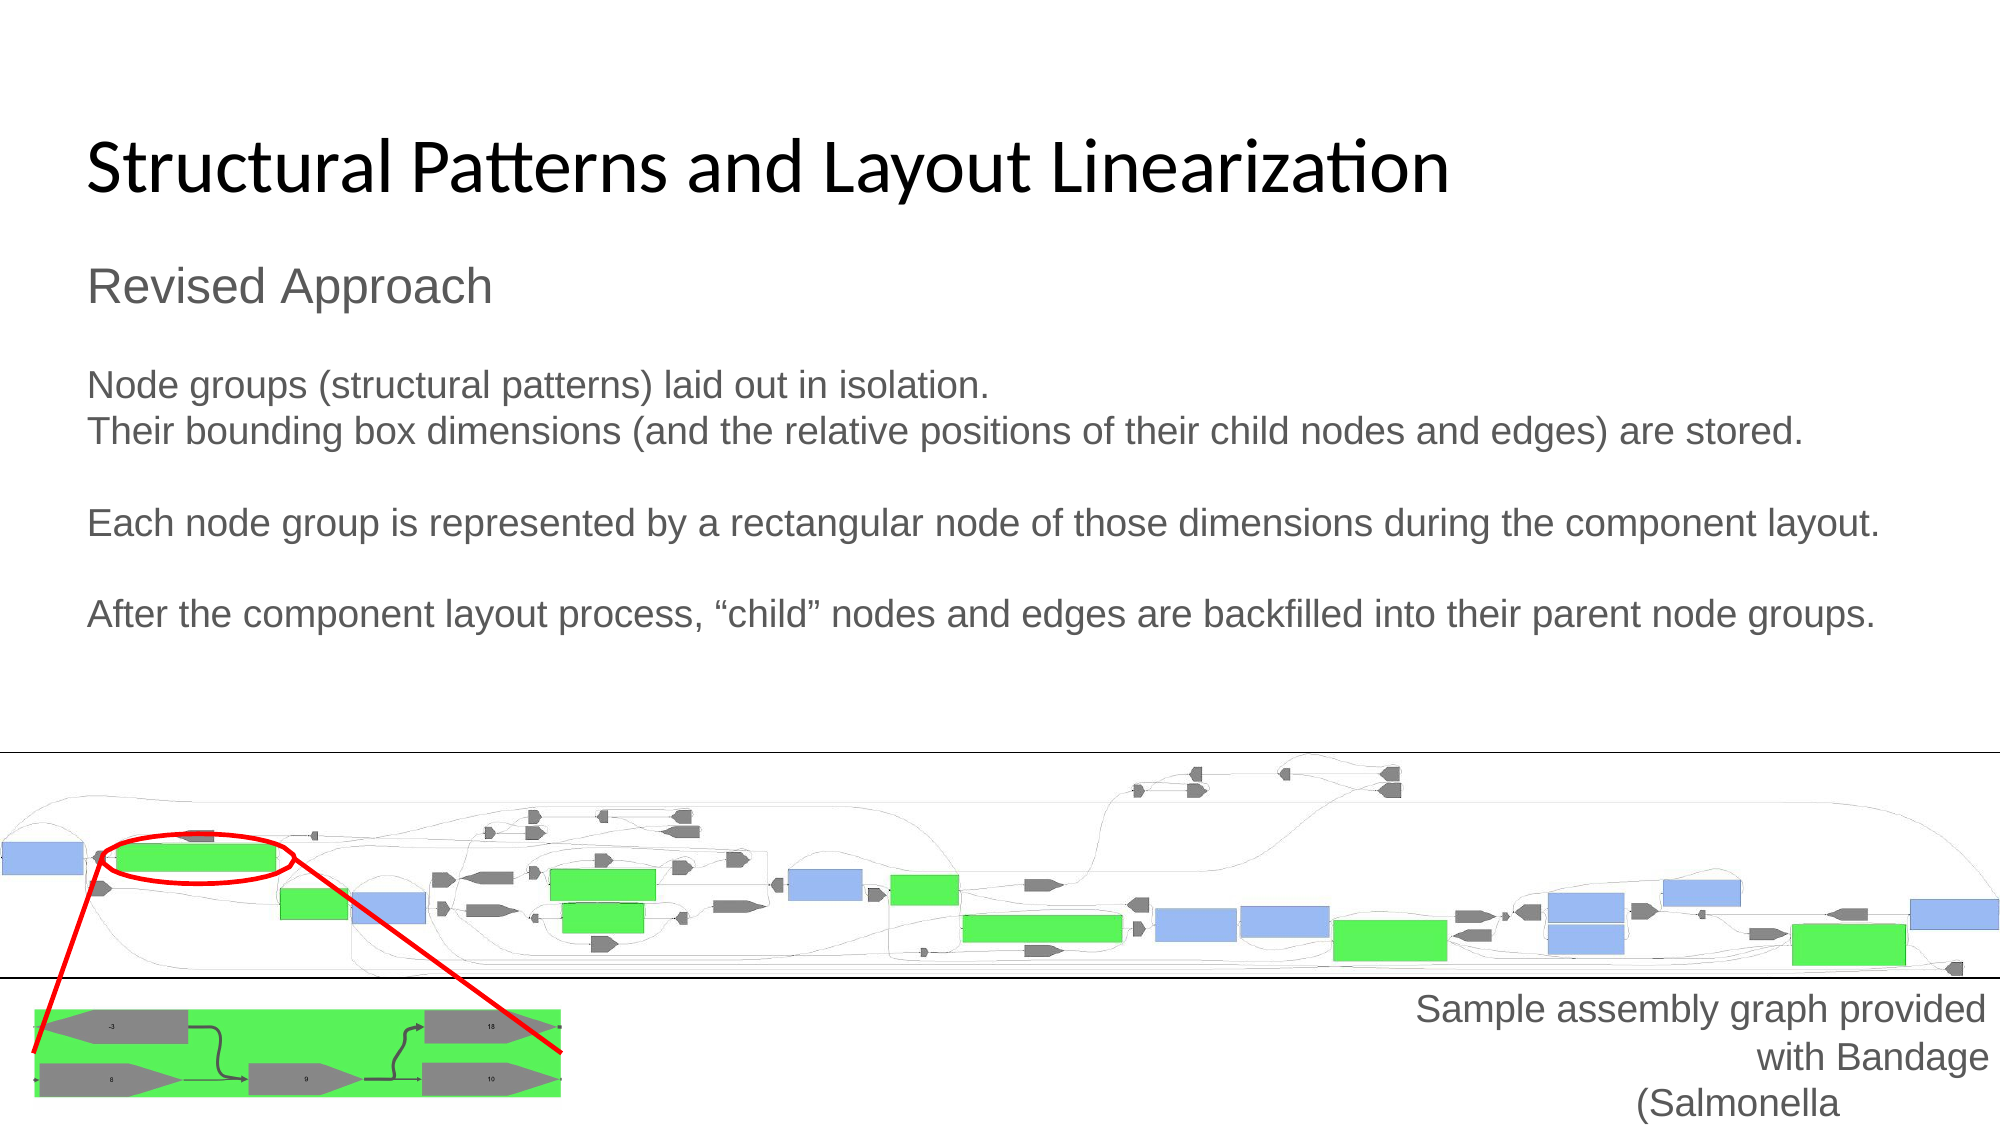

# Structural Patterns and Layout Linearization
Revised Approach
Node groups (structural patterns) laid out in isolation.
Their bounding box dimensions (and the relative positions of their child nodes and edges) are stored.
Each node group is represented by a rectangular node of those dimensions during the component layout.  After the component layout process, “child” nodes and edges are backfilled into their parent node groups.

Sample assembly graph provided
with Bandage  (Salmonella enterica)